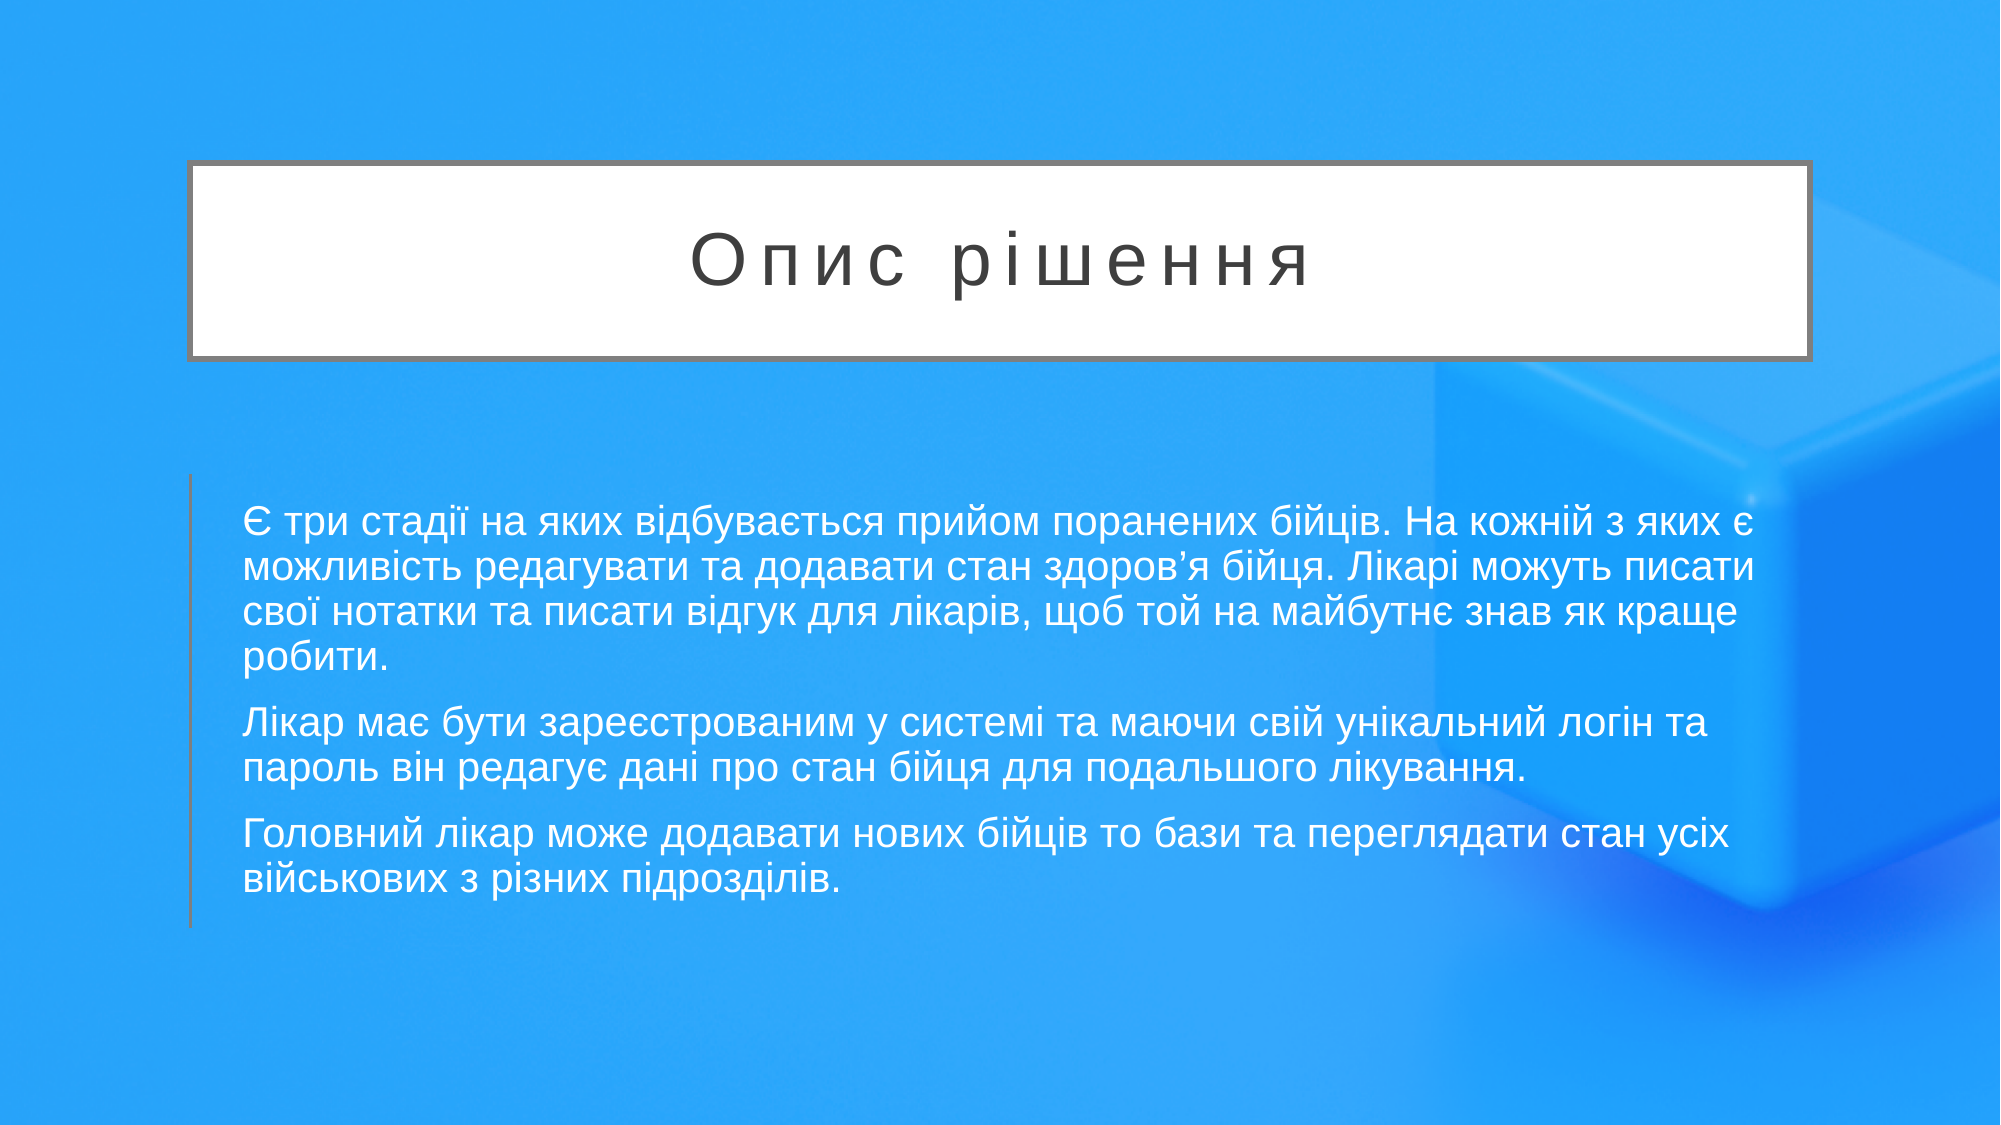

# Опис рішення
Є три стадії на яких відбувається прийом поранених бійців. На кожній з яких є можливість редагувати та додавати стан здоров’я бійця. Лікарі можуть писати свої нотатки та писати відгук для лікарів, щоб той на майбутнє знав як краще робити.
Лікар має бути зареєстрованим у системі та маючи свій унікальний логін та пароль він редагує дані про стан бійця для подальшого лікування.
Головний лікар може додавати нових бійців то бази та переглядати стан усіх військових з різних підрозділів.